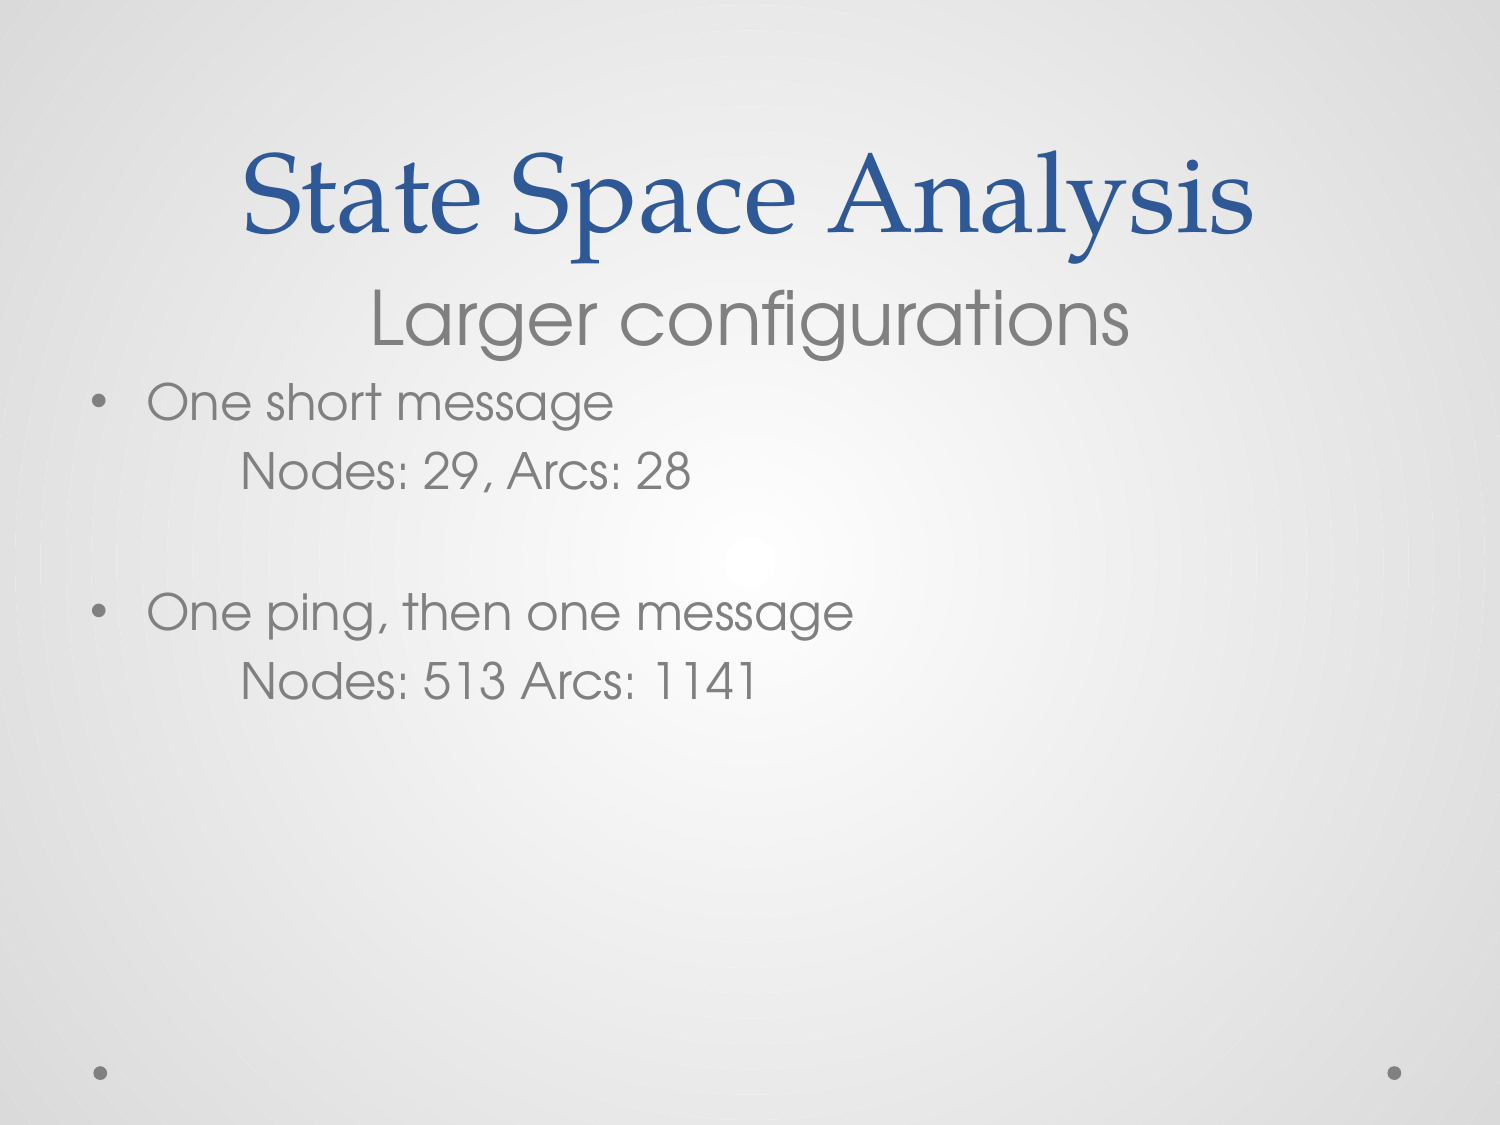

# State Space Analysis
Larger configurations
One short message
	Nodes: 29, Arcs: 28

One ping, then one message
	Nodes: 513 Arcs: 1141